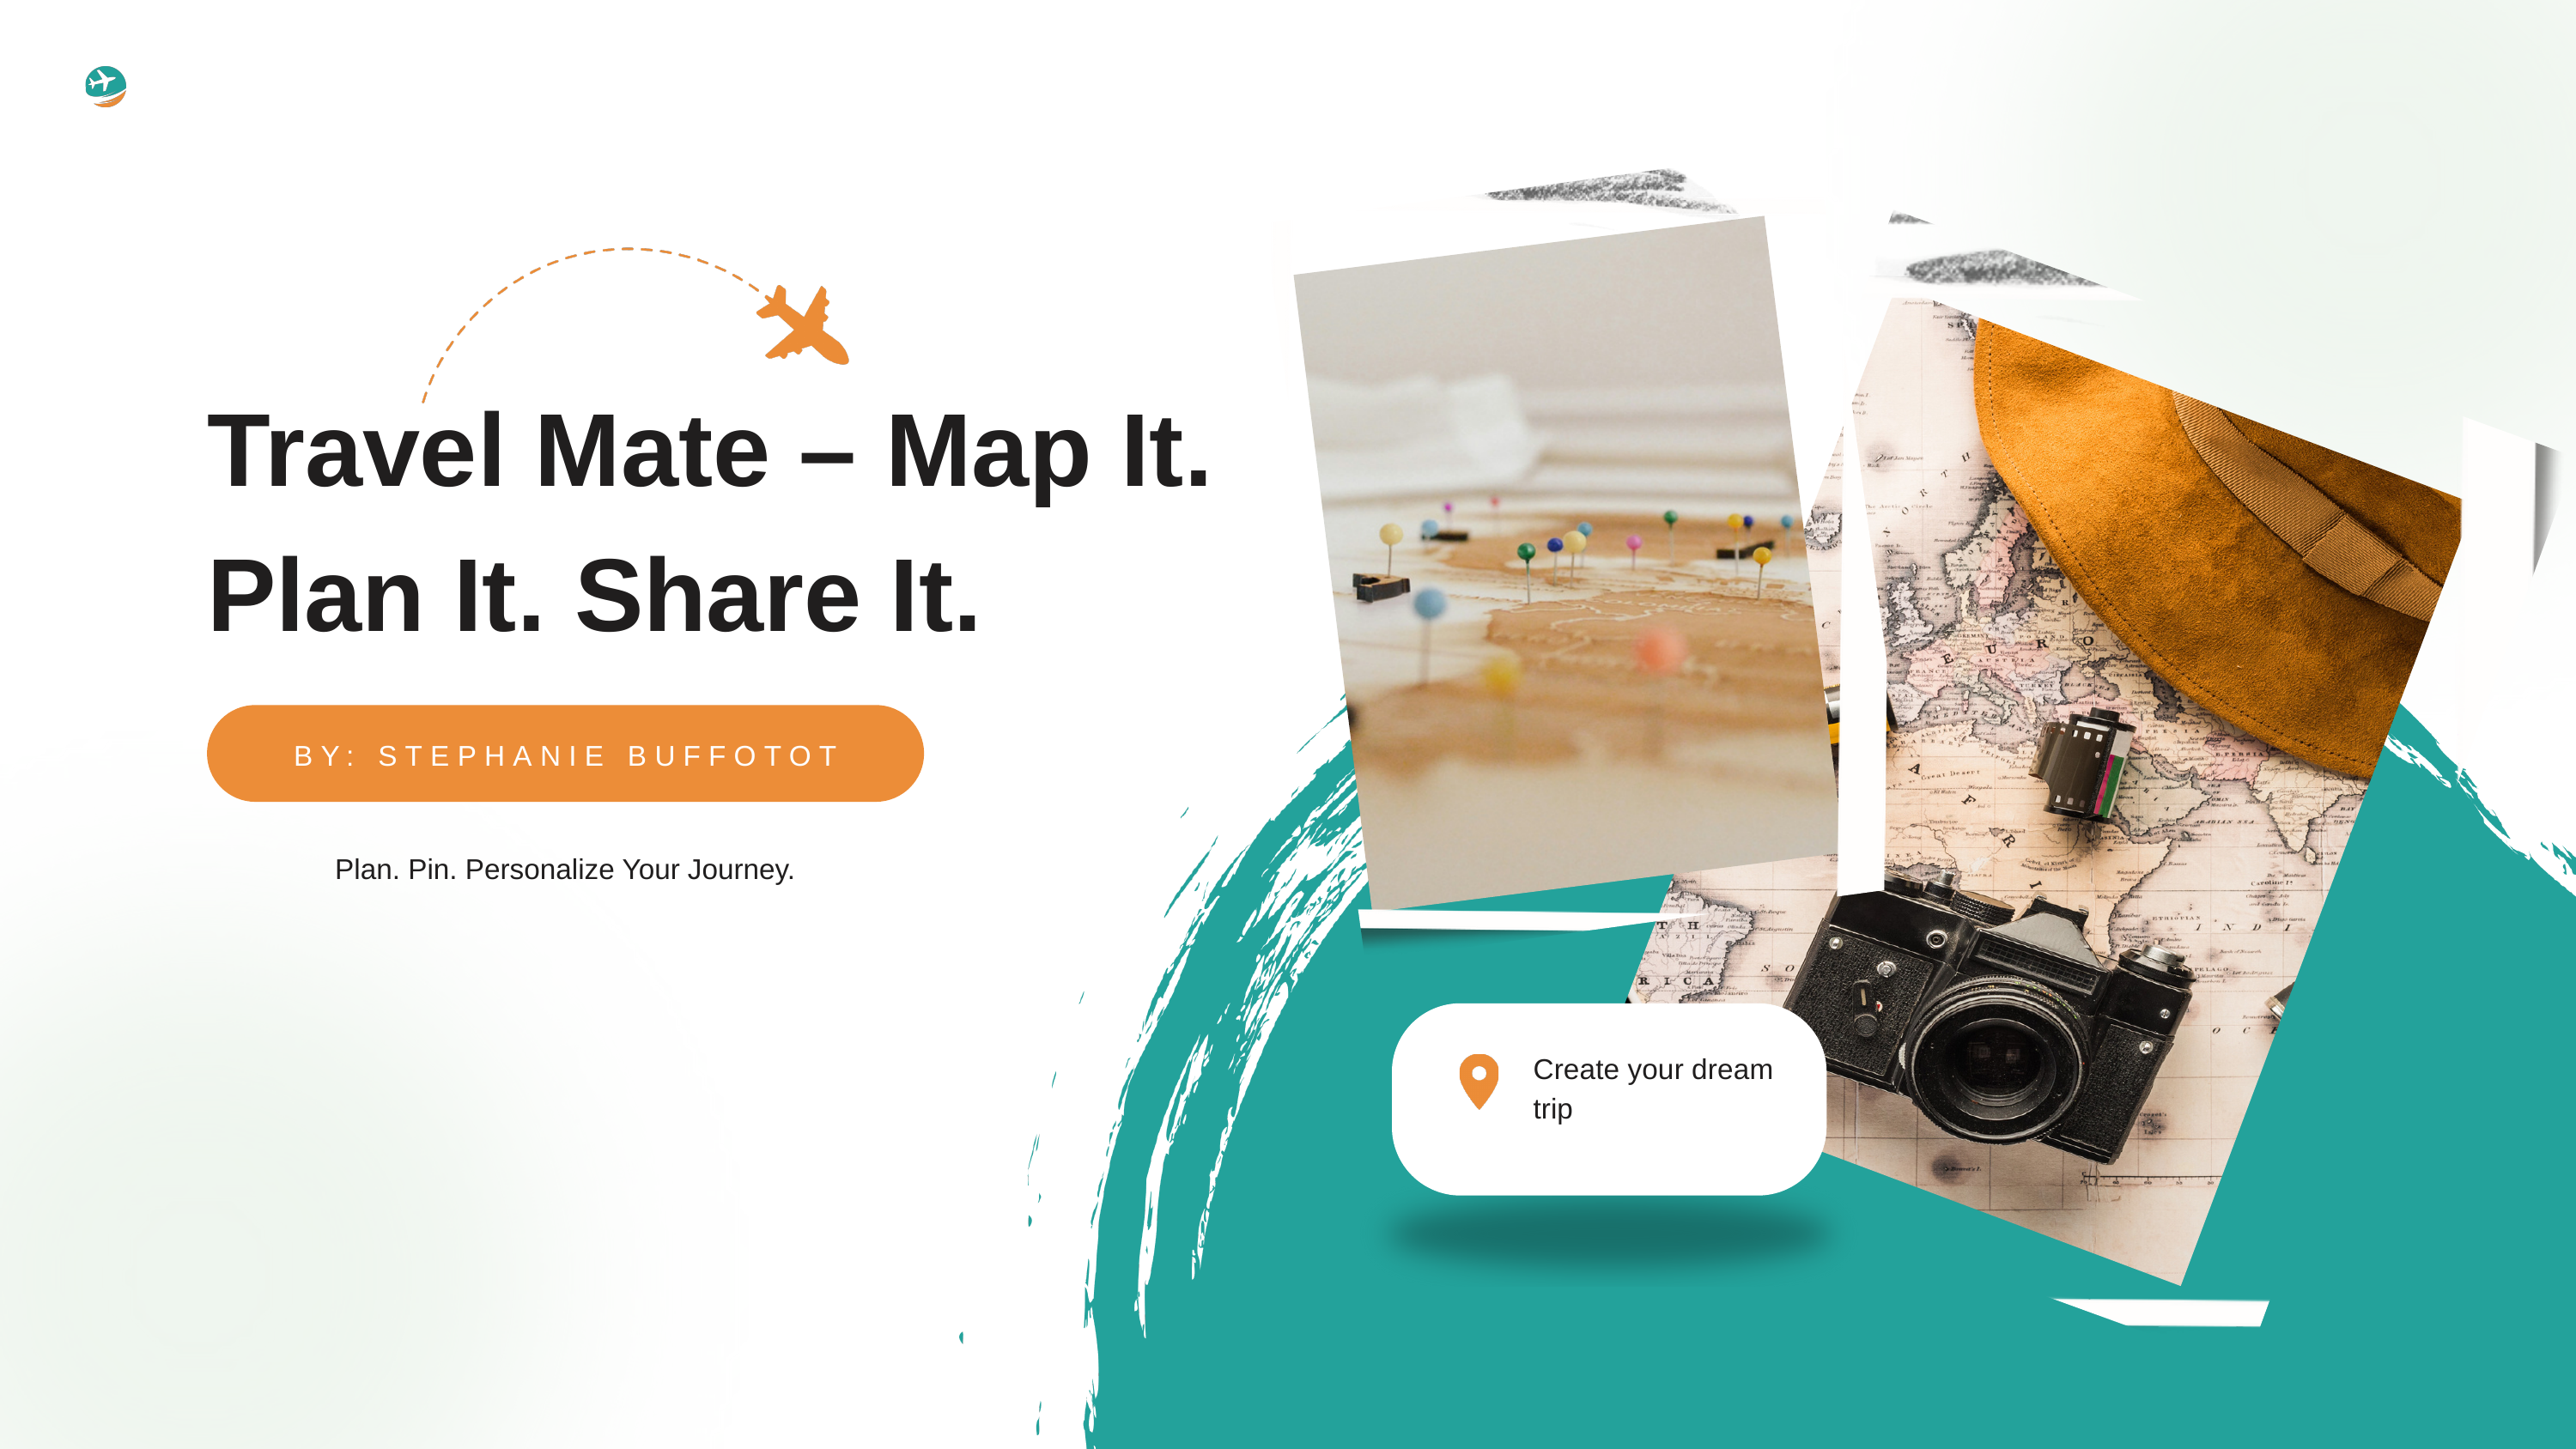

Travel Mate – Map It. Plan It. Share It.

BY: STEPHANIE BUFFOTOT
Plan. Pin. Personalize Your Journey.

Create your dream trip